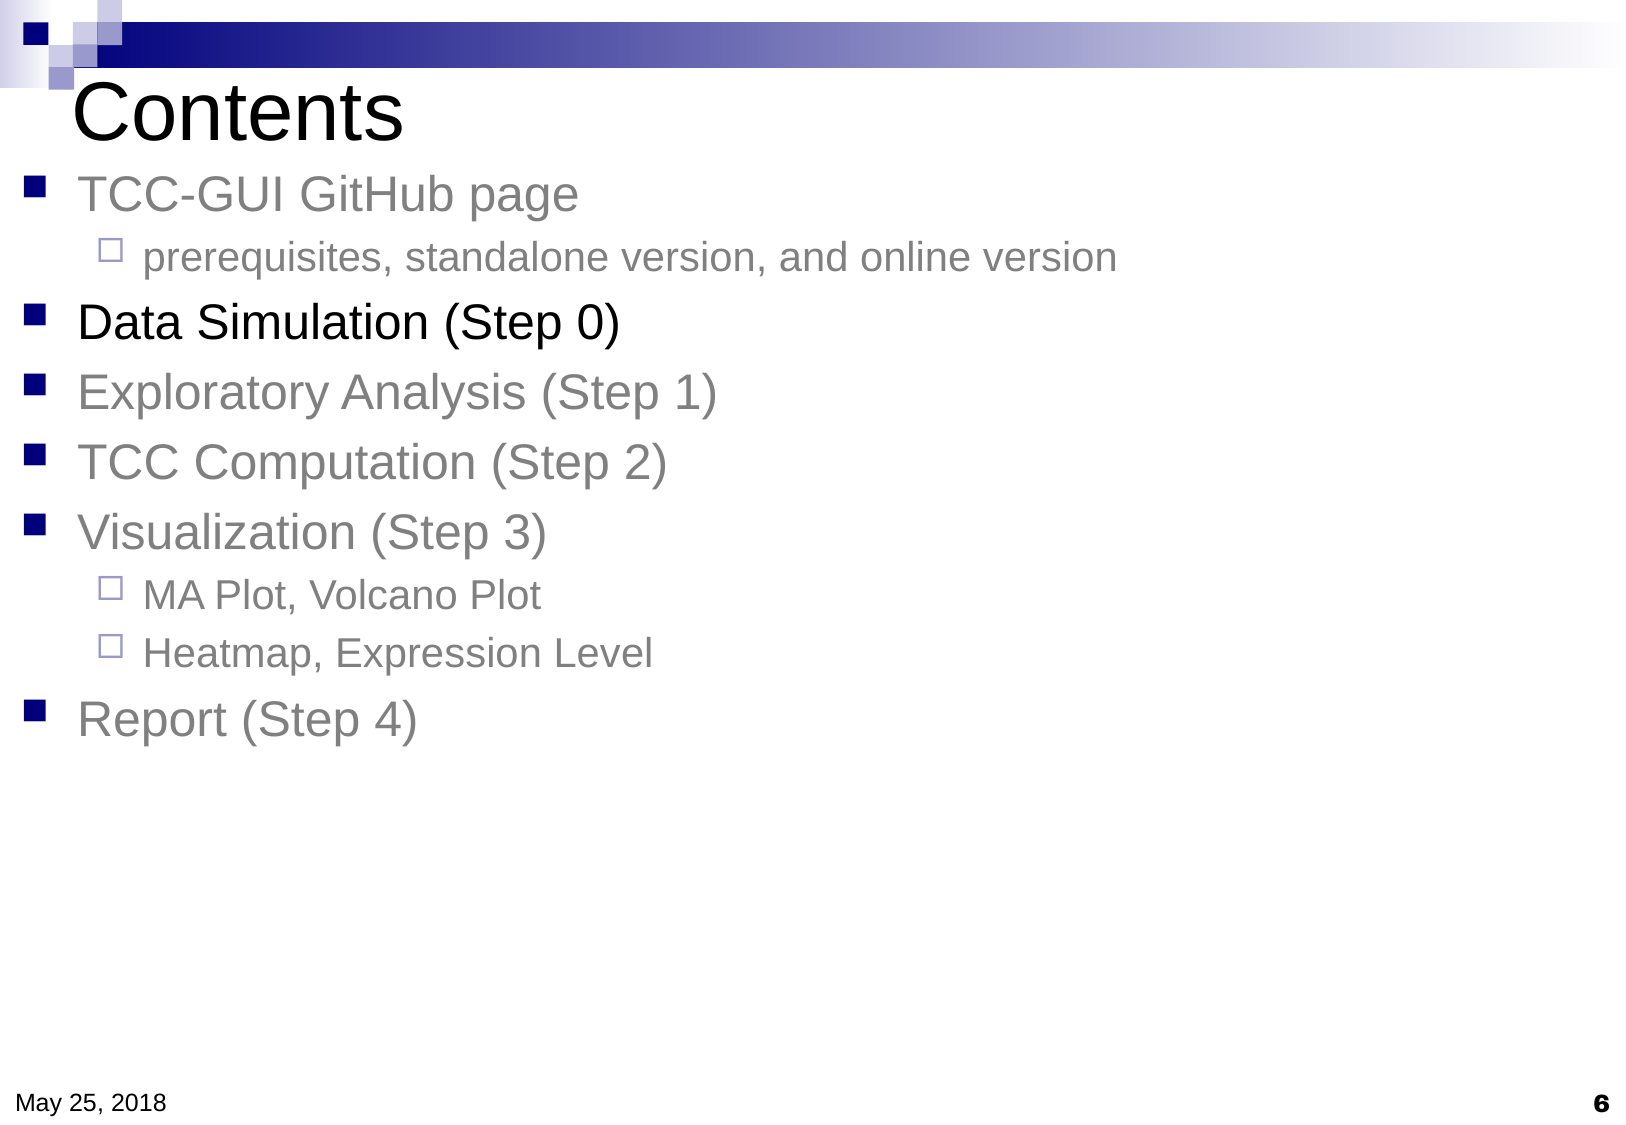

# Contents
TCC-GUI GitHub page
prerequisites, standalone version, and online version
Data Simulation (Step 0)
Exploratory Analysis (Step 1)
TCC Computation (Step 2)
Visualization (Step 3)
MA Plot, Volcano Plot
Heatmap, Expression Level
Report (Step 4)
May 25, 2018
6